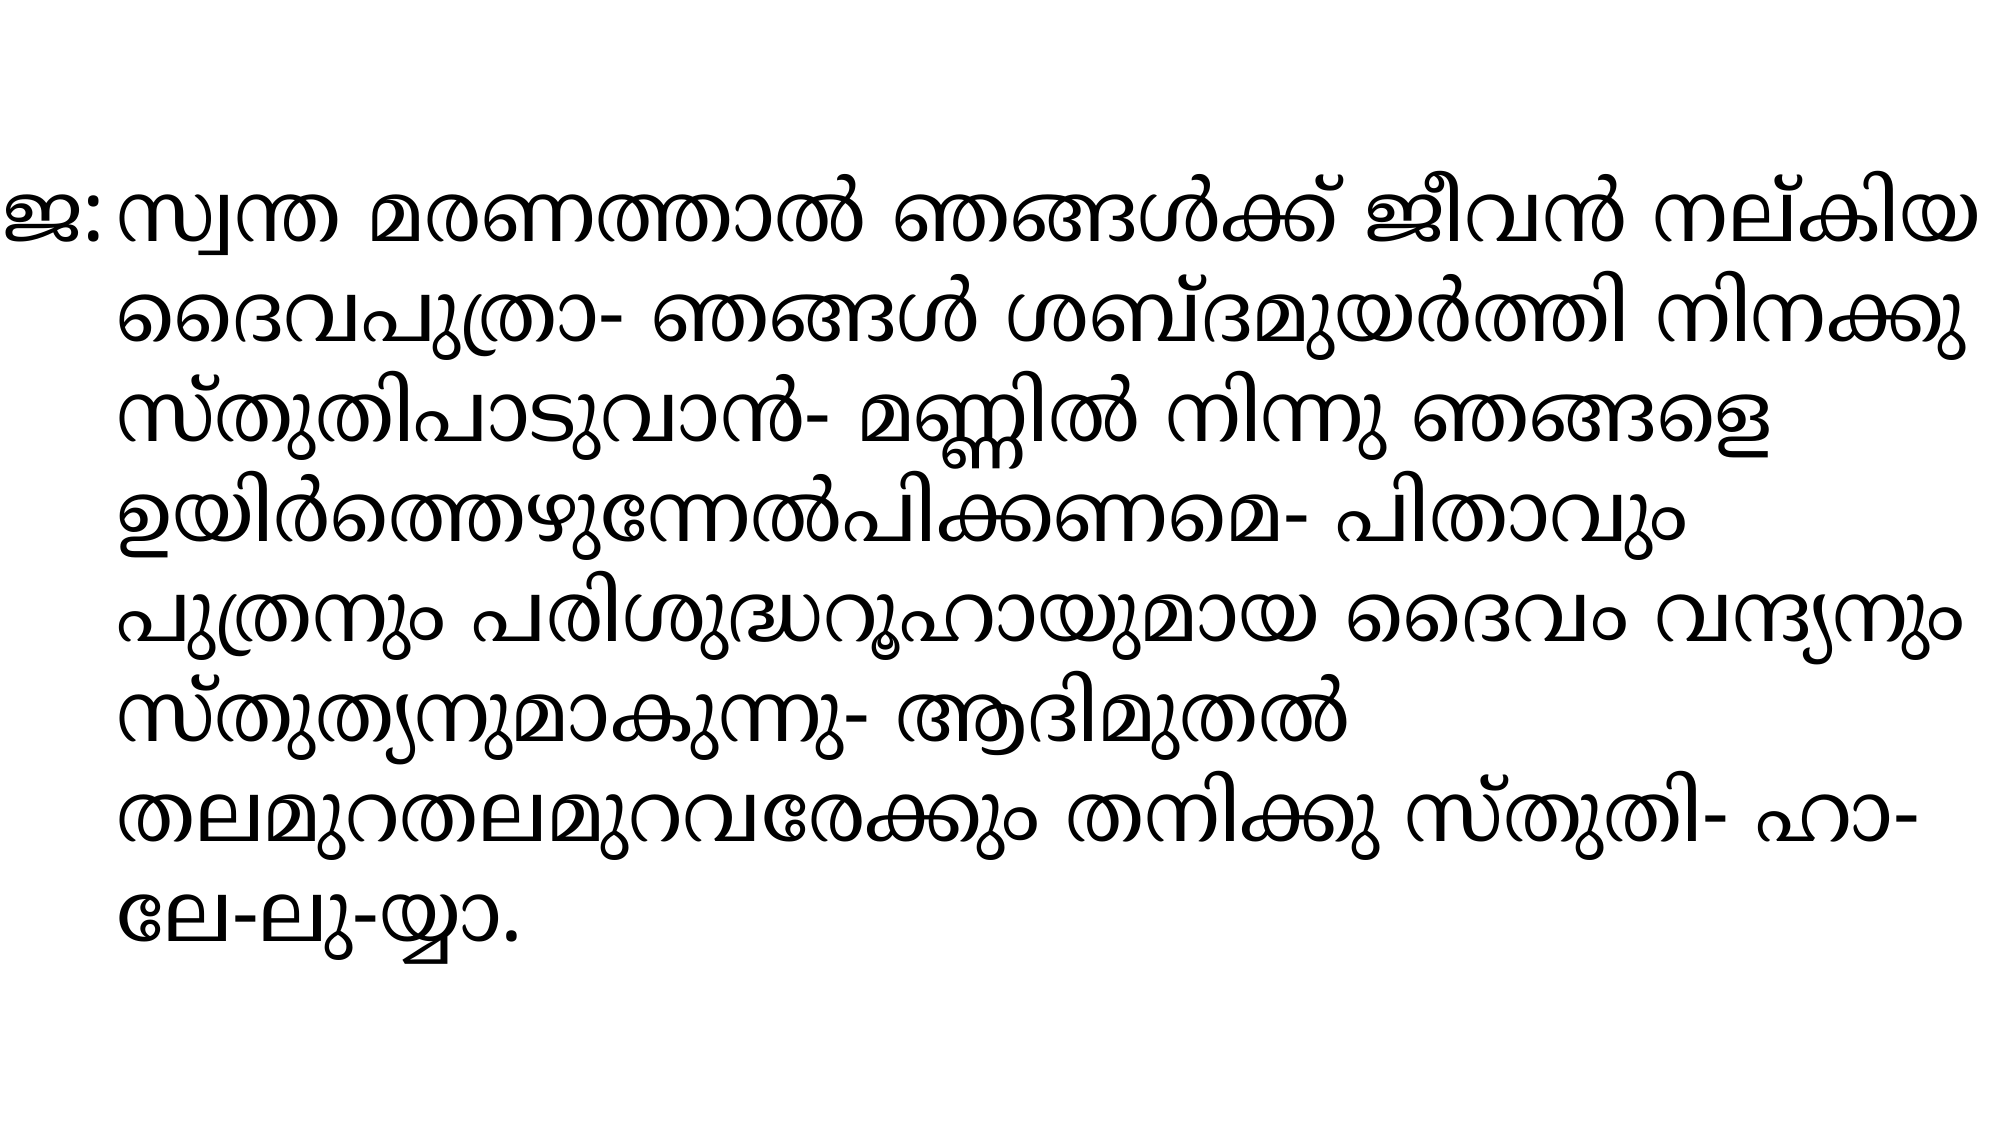

ജ:
സ്വന്ത മരണത്താല്‍ ഞങ്ങള്‍ക്ക് ജീവന്‍ നല്കിയ ദൈവപുത്രാ- ഞങ്ങള്‍ ശബ്ദമുയര്‍ത്തി നിനക്കു സ്തുതിപാടുവാന്‍- മണ്ണില്‍ നിന്നു ഞങ്ങളെ ഉയിര്‍ത്തെഴുന്നേല്‍പിക്കണമെ- പിതാവും പുത്രനും പരിശുദ്ധറൂഹായുമായ ദൈവം വന്ദ്യനും സ്തുത്യനുമാകുന്നു- ആദിമുതല്‍ തലമുറതലമുറവരേക്കും തനിക്കു സ്തുതി- ഹാ-ലേ-ലു-യ്യാ.